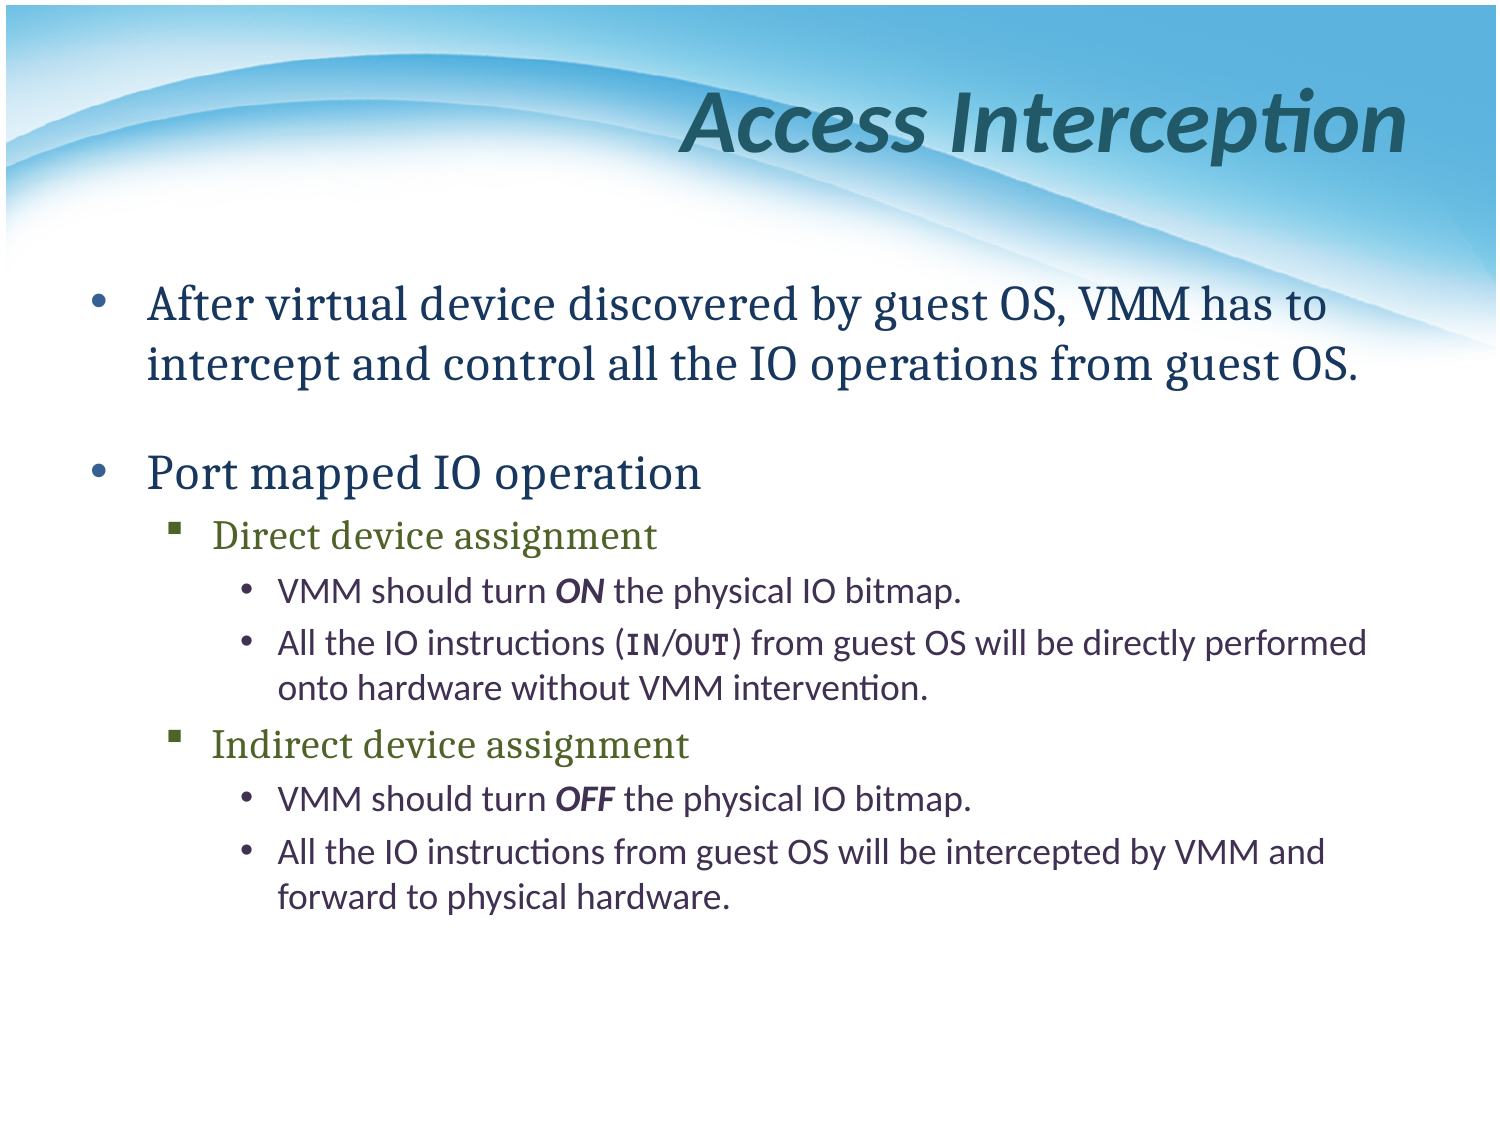

# Access Interception
After virtual device discovered by guest OS, VMM has to intercept and control all the IO operations from guest OS.
Port mapped IO operation
Direct device assignment
VMM should turn ON the physical IO bitmap.
All the IO instructions (IN/OUT) from guest OS will be directly performed onto hardware without VMM intervention.
Indirect device assignment
VMM should turn OFF the physical IO bitmap.
All the IO instructions from guest OS will be intercepted by VMM and forward to physical hardware.